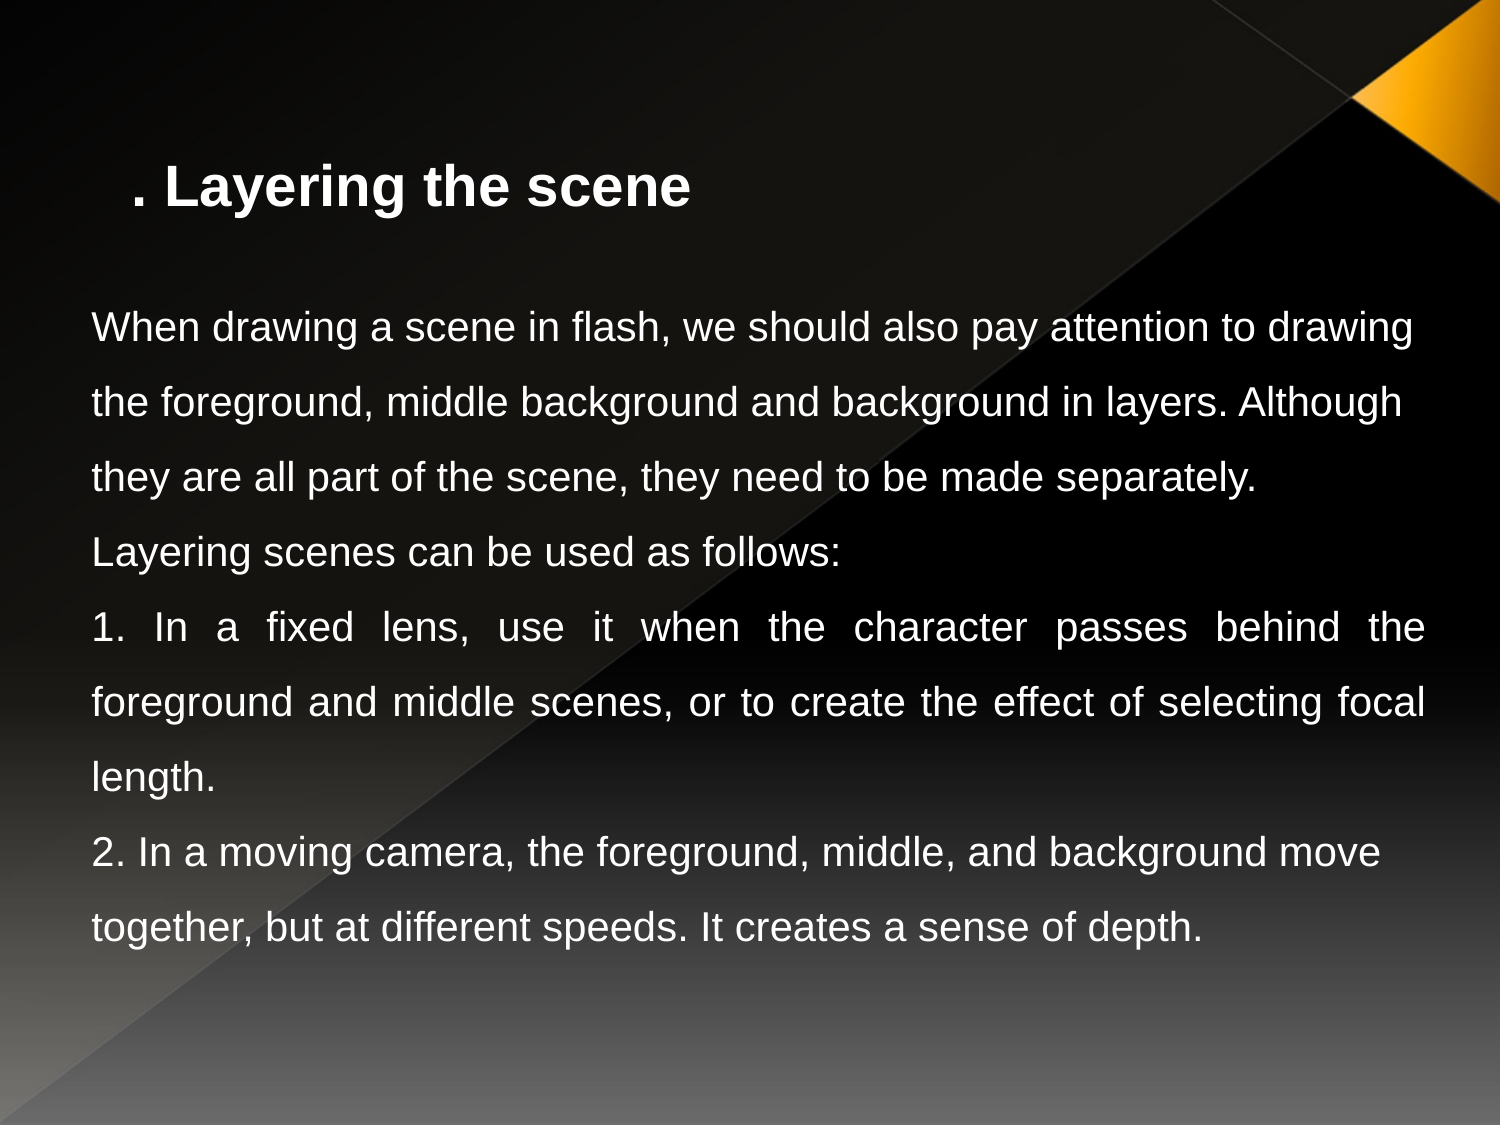

. Layering the scene

When drawing a scene in flash, we should also pay attention to drawing the foreground, middle background and background in layers. Although they are all part of the scene, they need to be made separately.
Layering scenes can be used as follows:
1. In a fixed lens, use it when the character passes behind the foreground and middle scenes, or to create the effect of selecting focal length.
2. In a moving camera, the foreground, middle, and background move together, but at different speeds. It creates a sense of depth.